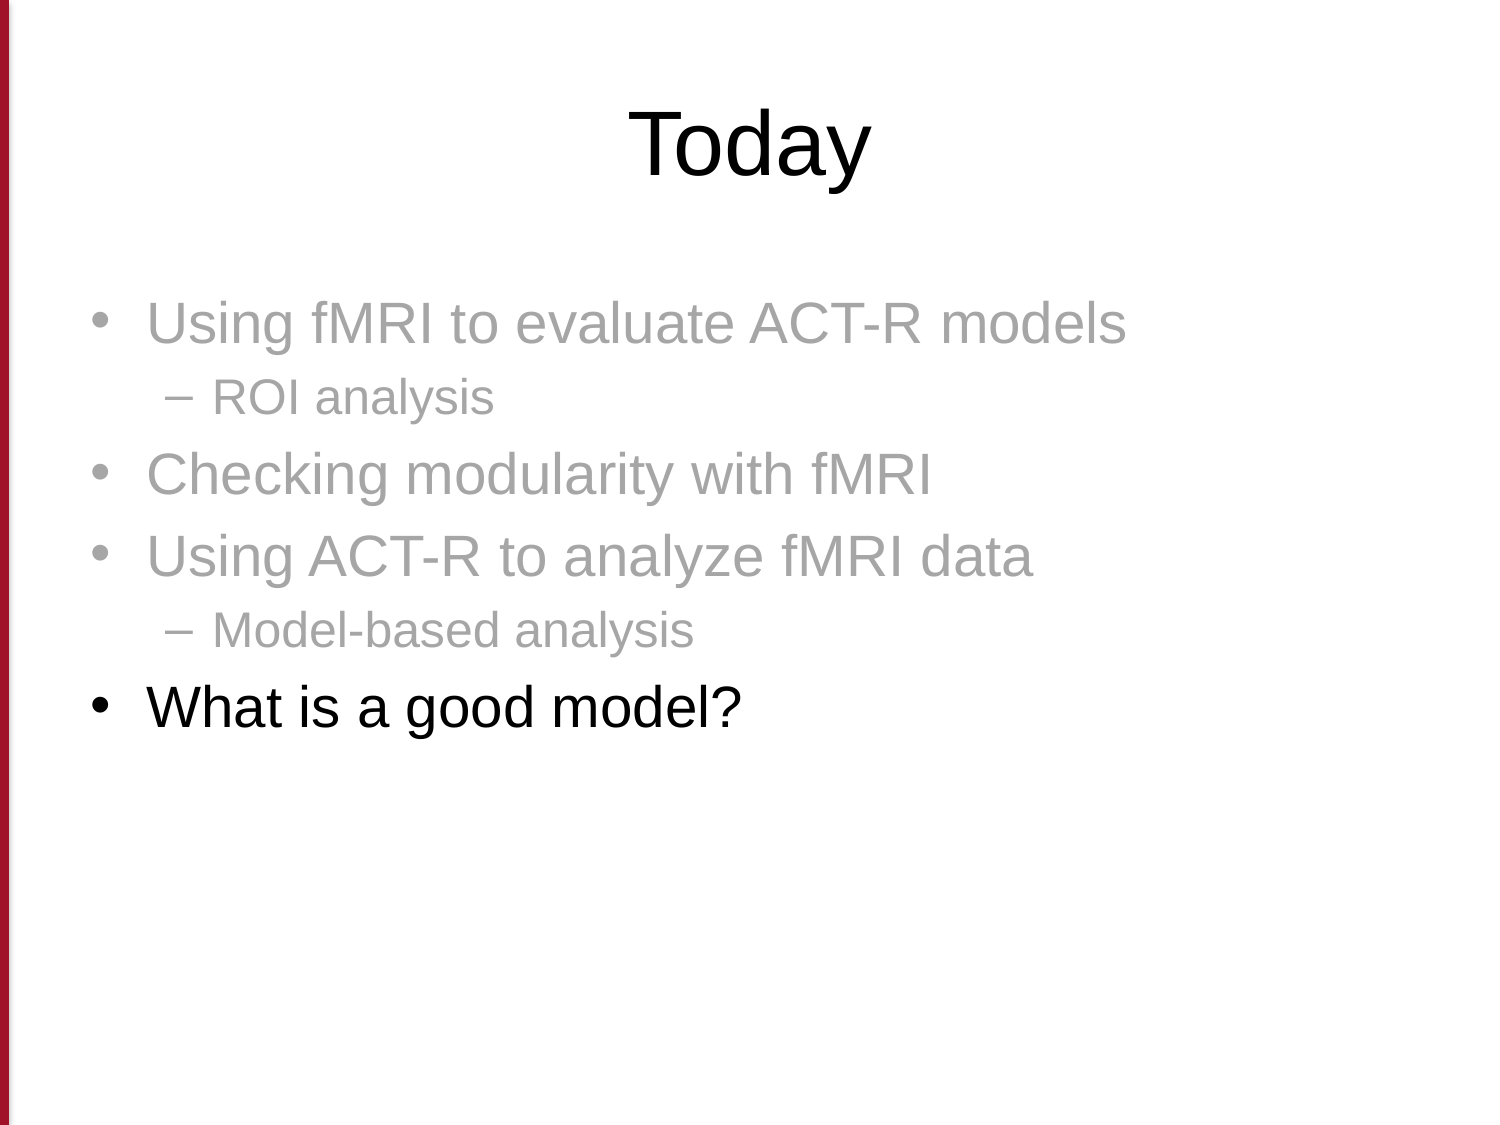

# Today
Using fMRI to evaluate ACT-R models
ROI analysis
Checking modularity with fMRI
Using ACT-R to analyze fMRI data
Model-based analysis
What is a good model?